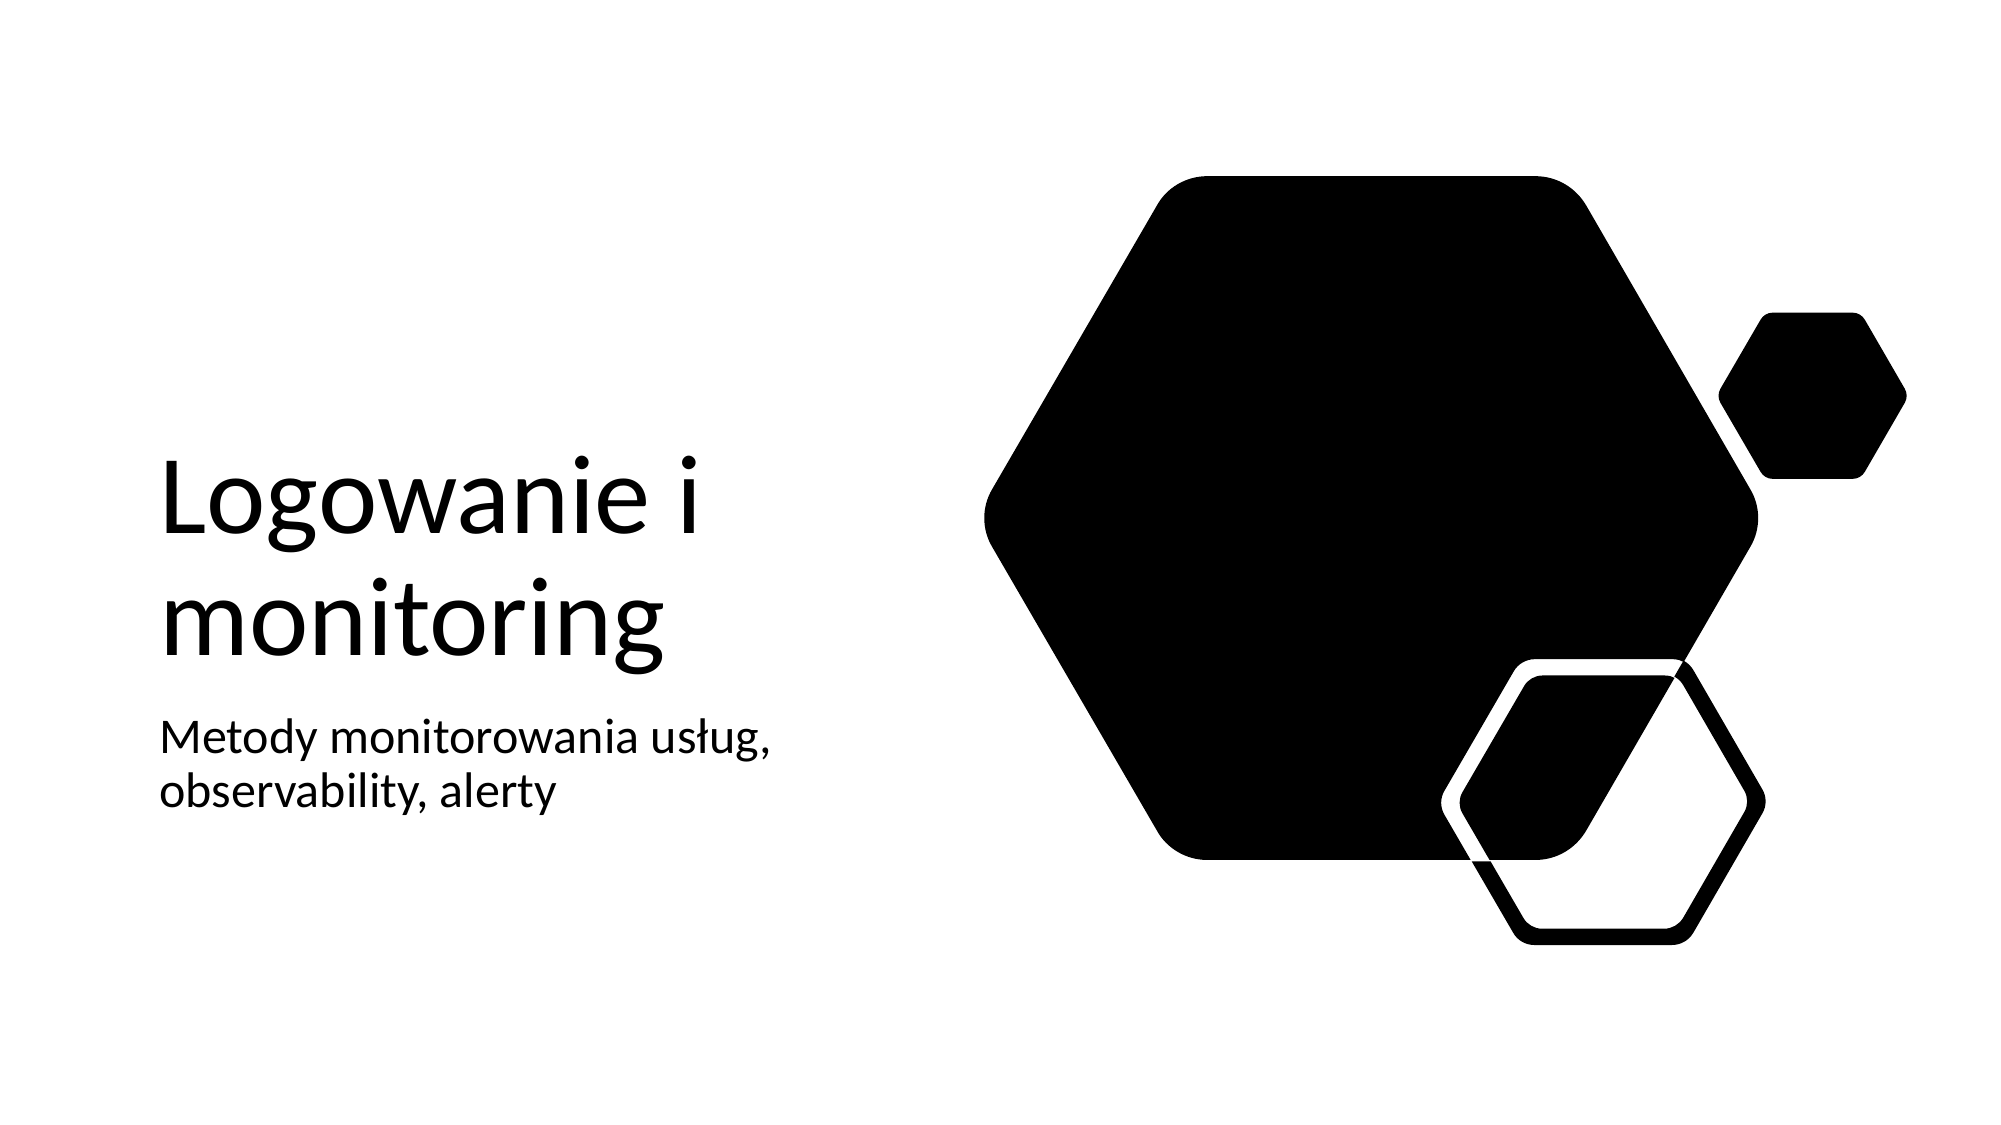

# Logowanie i monitoring

Metody monitorowania usług, observability, alerty